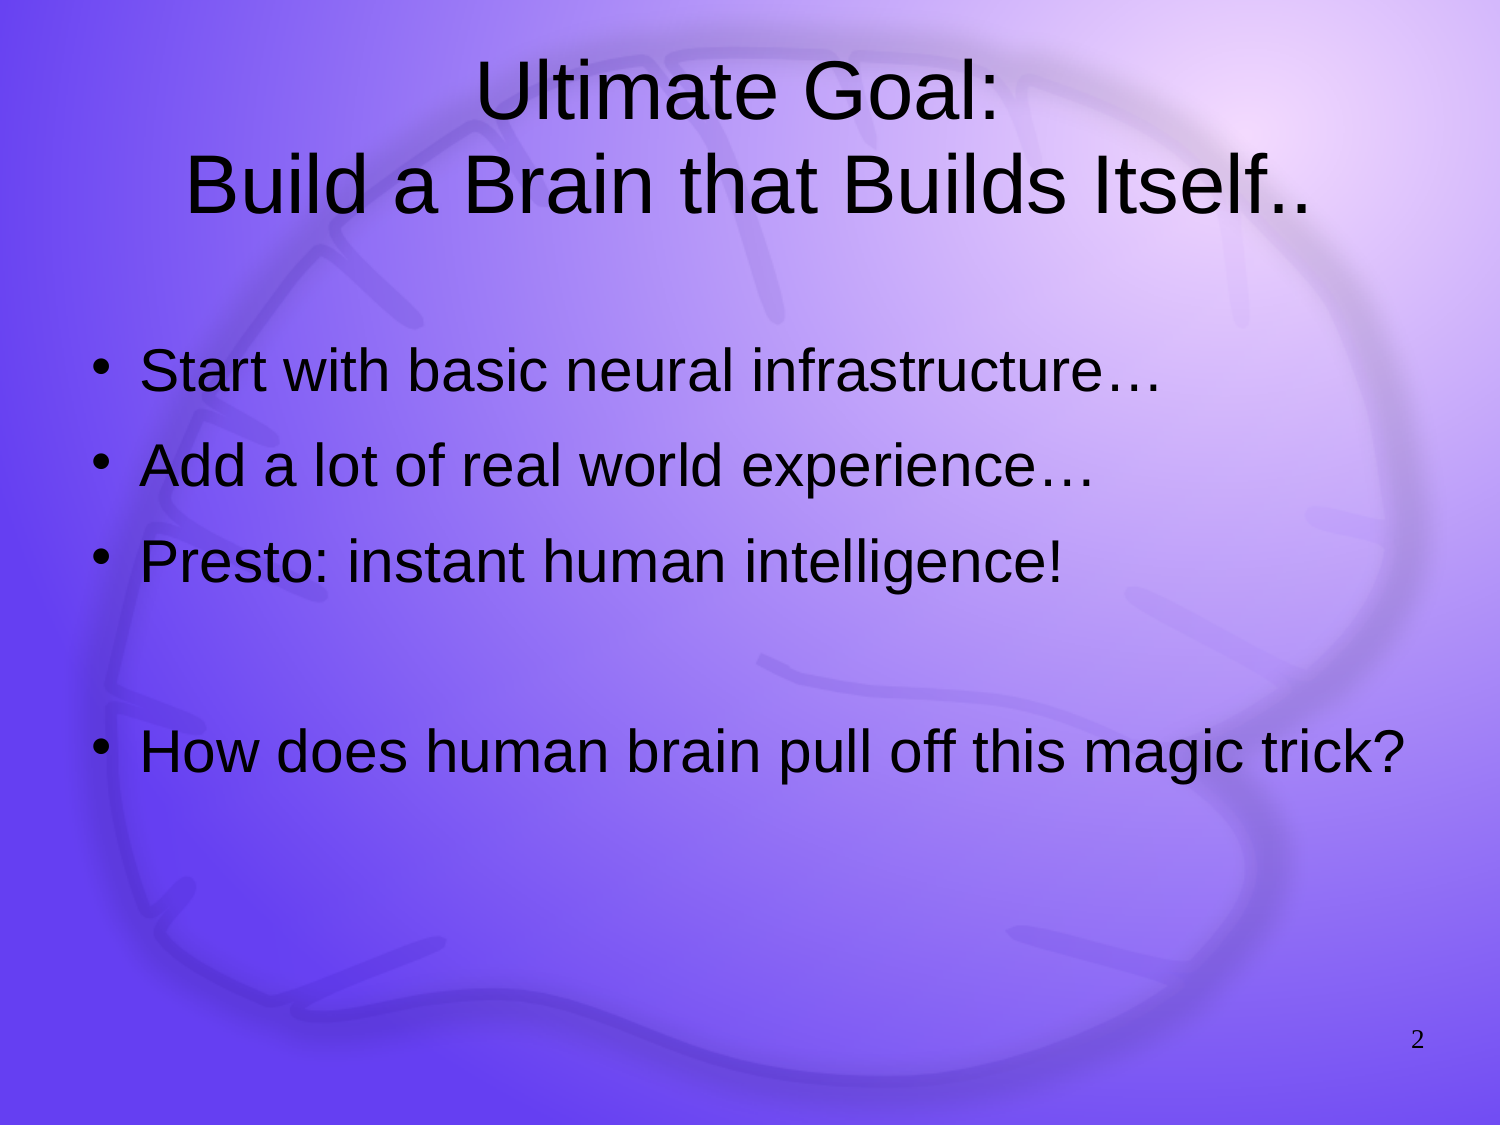

# Ultimate Goal: Build a Brain that Builds Itself..
Start with basic neural infrastructure…
Add a lot of real world experience…
Presto: instant human intelligence!

How does human brain pull off this magic trick?
2